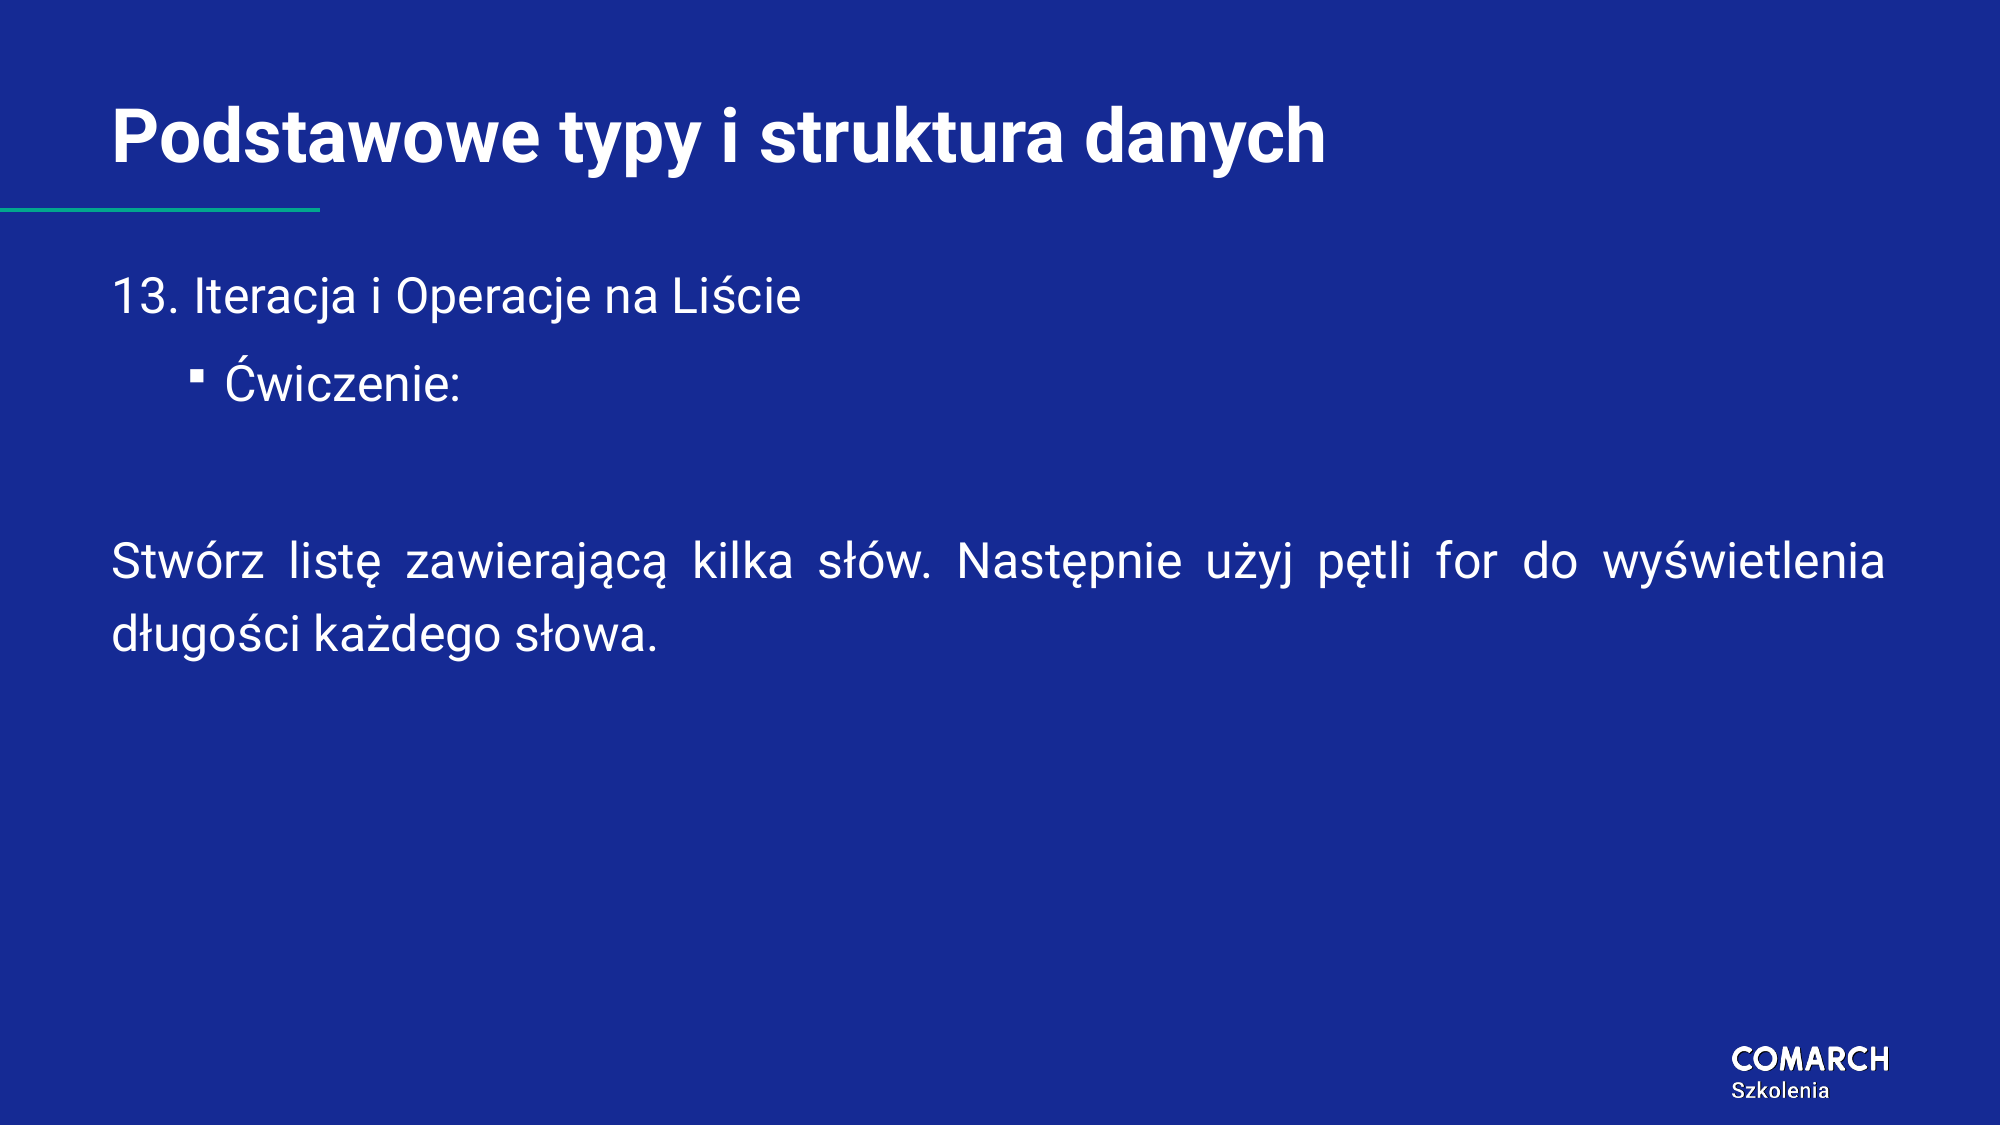

# Podstawowe typy i struktura danych
13. Iteracja i Operacje na Liście
Ćwiczenie:

Stwórz listę zawierającą kilka słów. Następnie użyj pętli for do wyświetlenia długości każdego słowa.